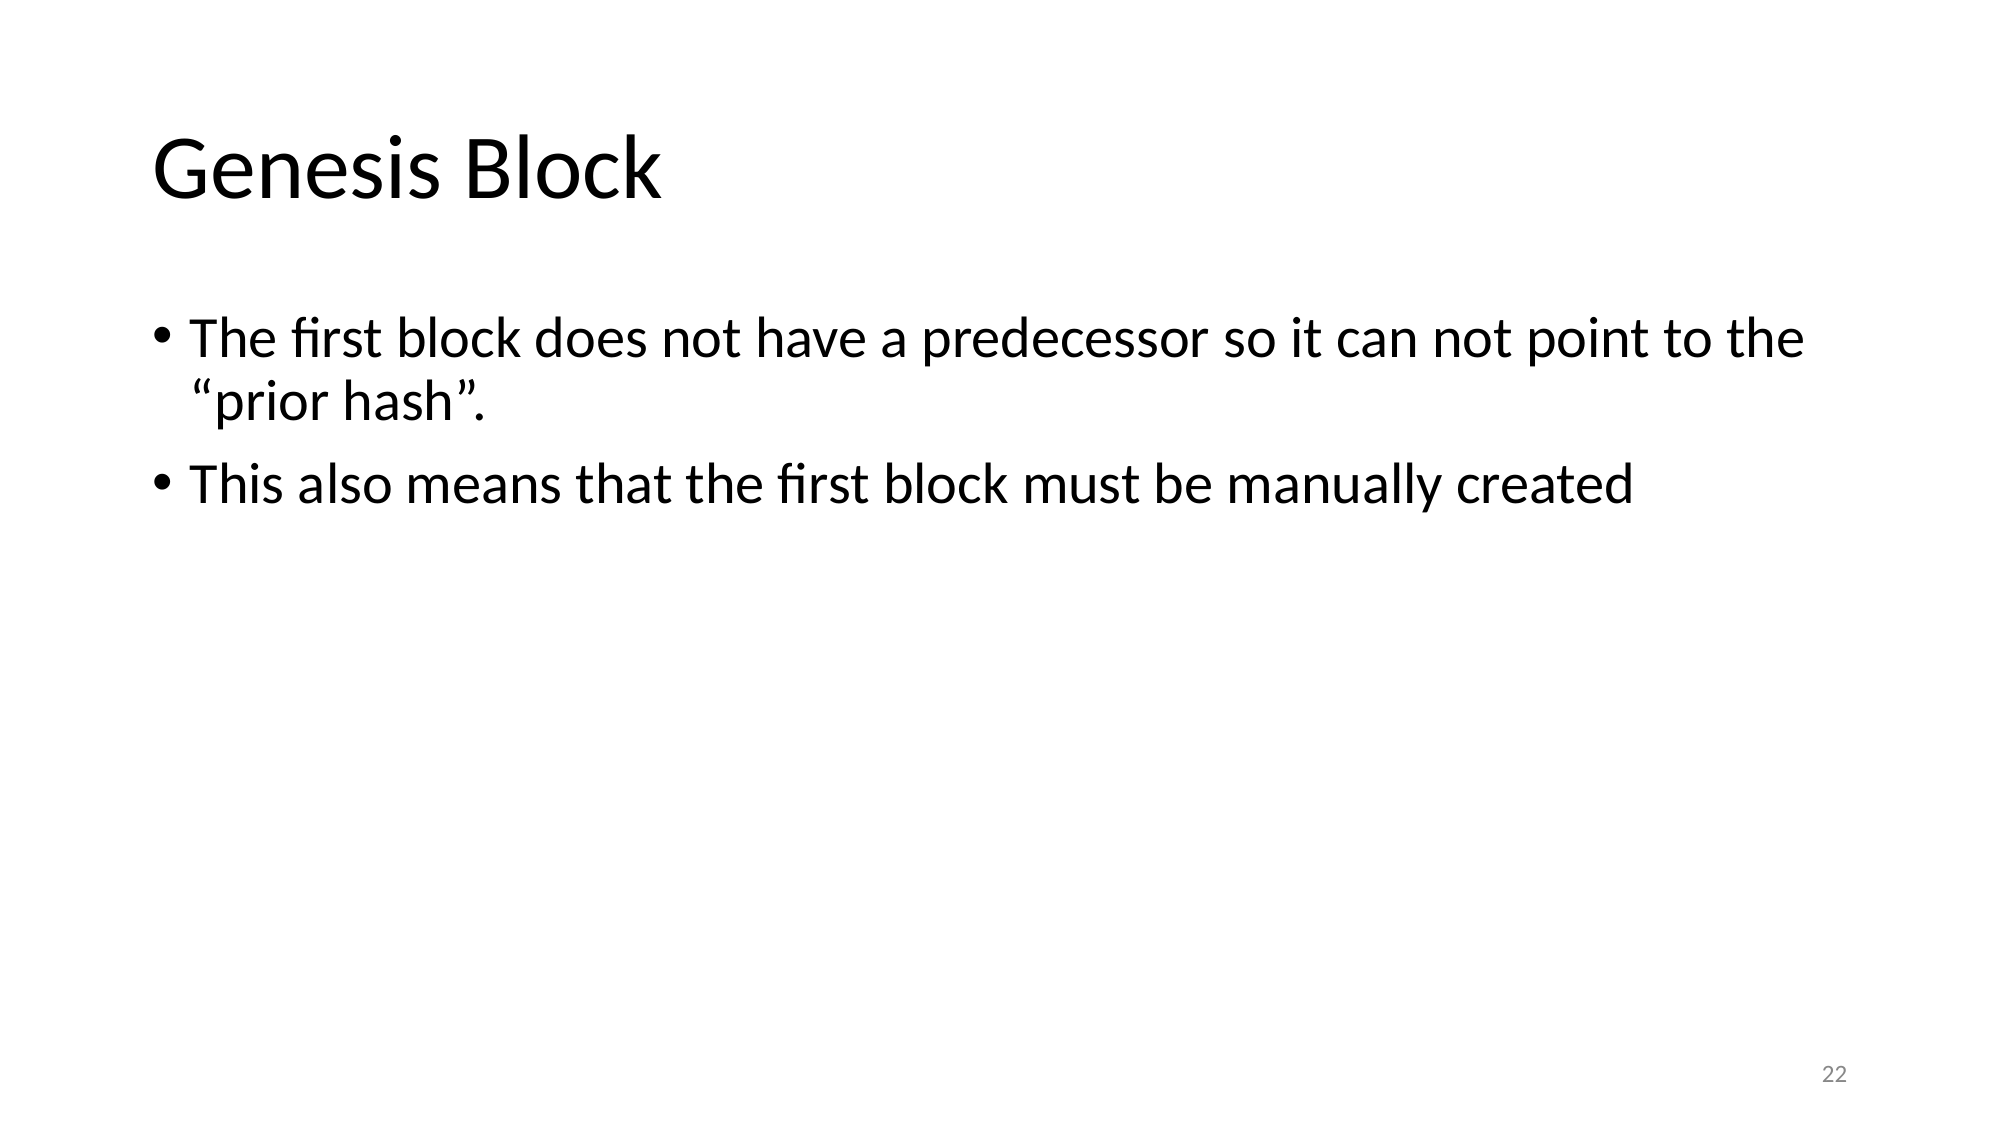

# Genesis Block
The first block does not have a predecessor so it can not point to the “prior hash”.
This also means that the first block must be manually created

22